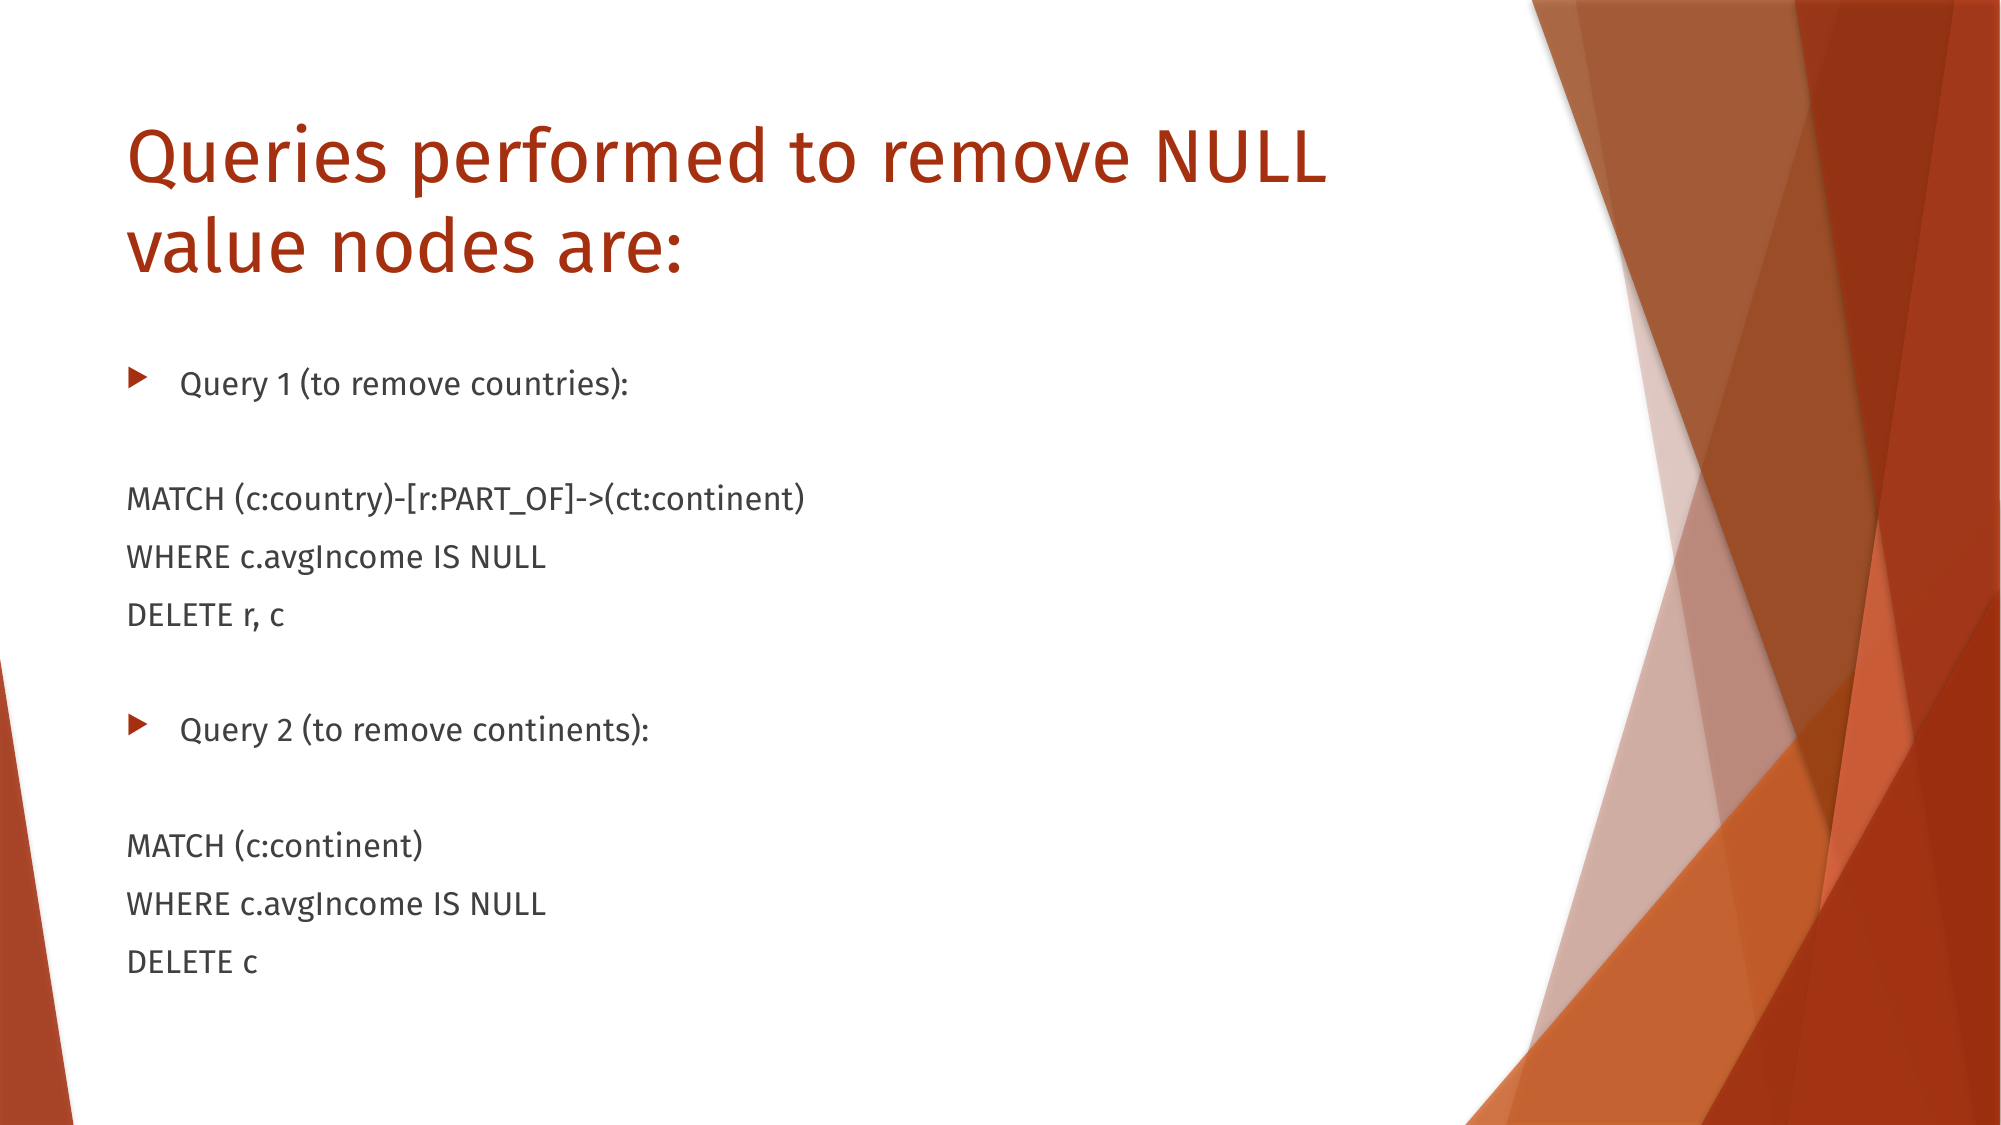

# Queries performed to remove NULL value nodes are:
Query 1 (to remove countries):

MATCH (c:country)-[r:PART_OF]->(ct:continent)
WHERE c.avgIncome IS NULL
DELETE r, c

Query 2 (to remove continents):

MATCH (c:continent)
WHERE c.avgIncome IS NULL
DELETE c